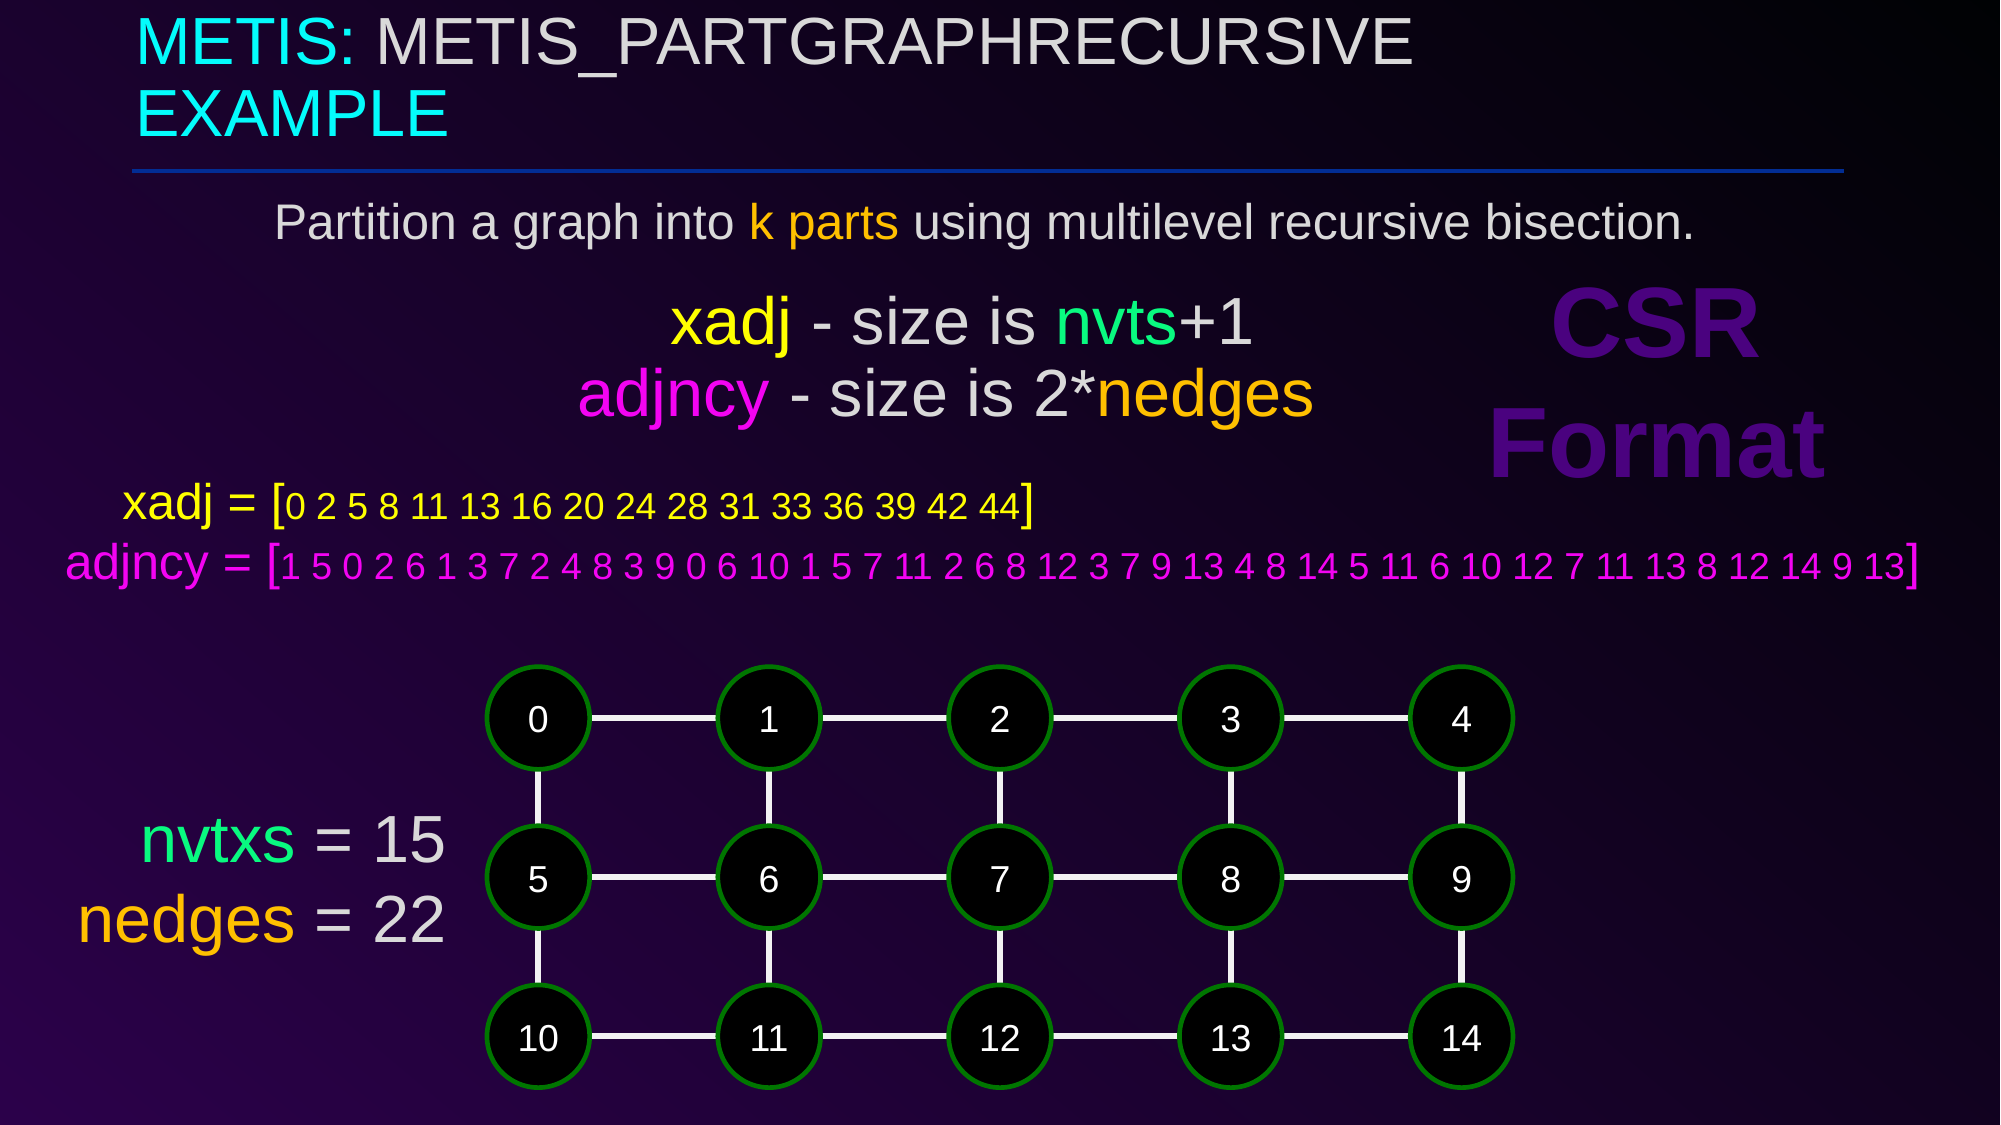

# METIS: METIS_PartGraphRecursive      EXAMPLE
Partition a graph into k parts using multilevel recursive bisection.
CSR
Format
     xadj - size is nvts+1
adjncy - size is 2*nedges

     xadj = [0 2 5 8 11 13 16 20 24 28 31 33 36 39 42 44]
adjncy = [1 5 0 2 6 1 3 7 2 4 8 3 9 0 6 10 1 5 7 11 2 6 8 12 3 7 9 13 4 8 14 5 11 6 10 12 7 11 13 8 12 14 9 13]
0
1
2
3
4
5
6
7
8
9
10
11
12
13
14
    nvtxs = 15
nedges = 22